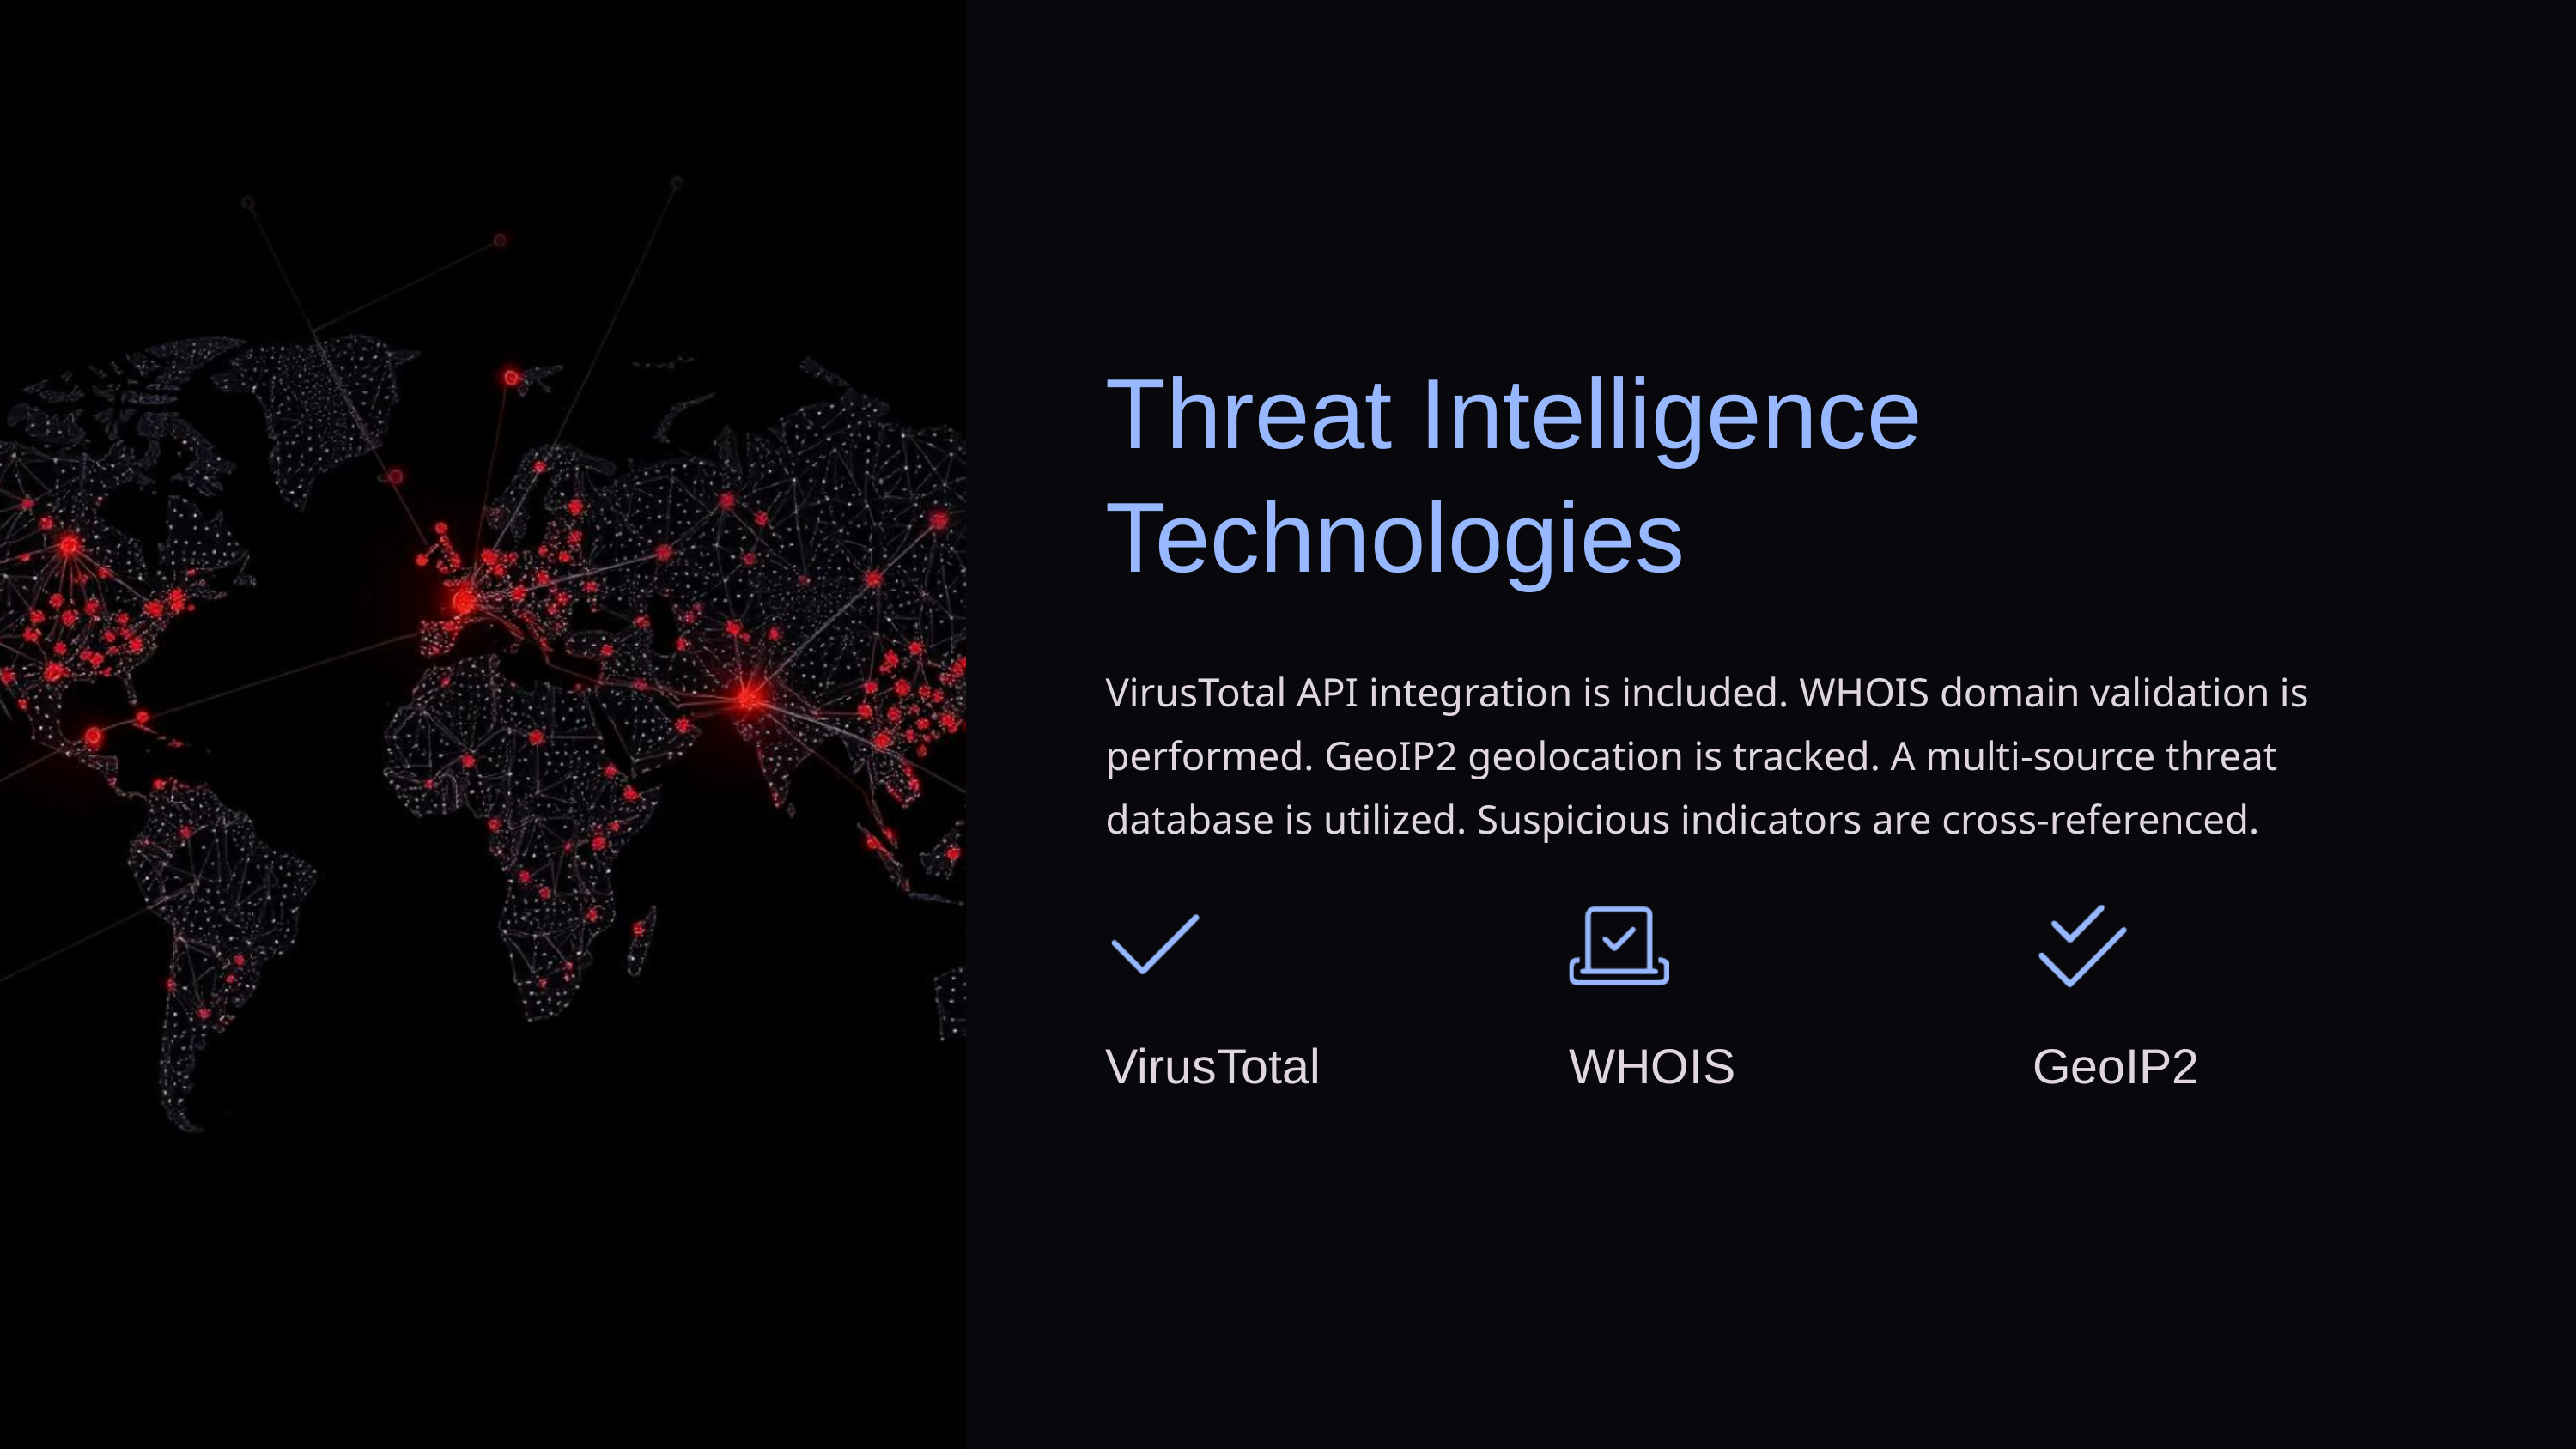

Threat Intelligence Technologies

VirusTotal API integration is included. WHOIS domain validation is performed. GeoIP2 geolocation is tracked. A multi-source threat database is utilized. Suspicious indicators are cross-referenced.

VirusTotal

WHOIS

GeoIP2